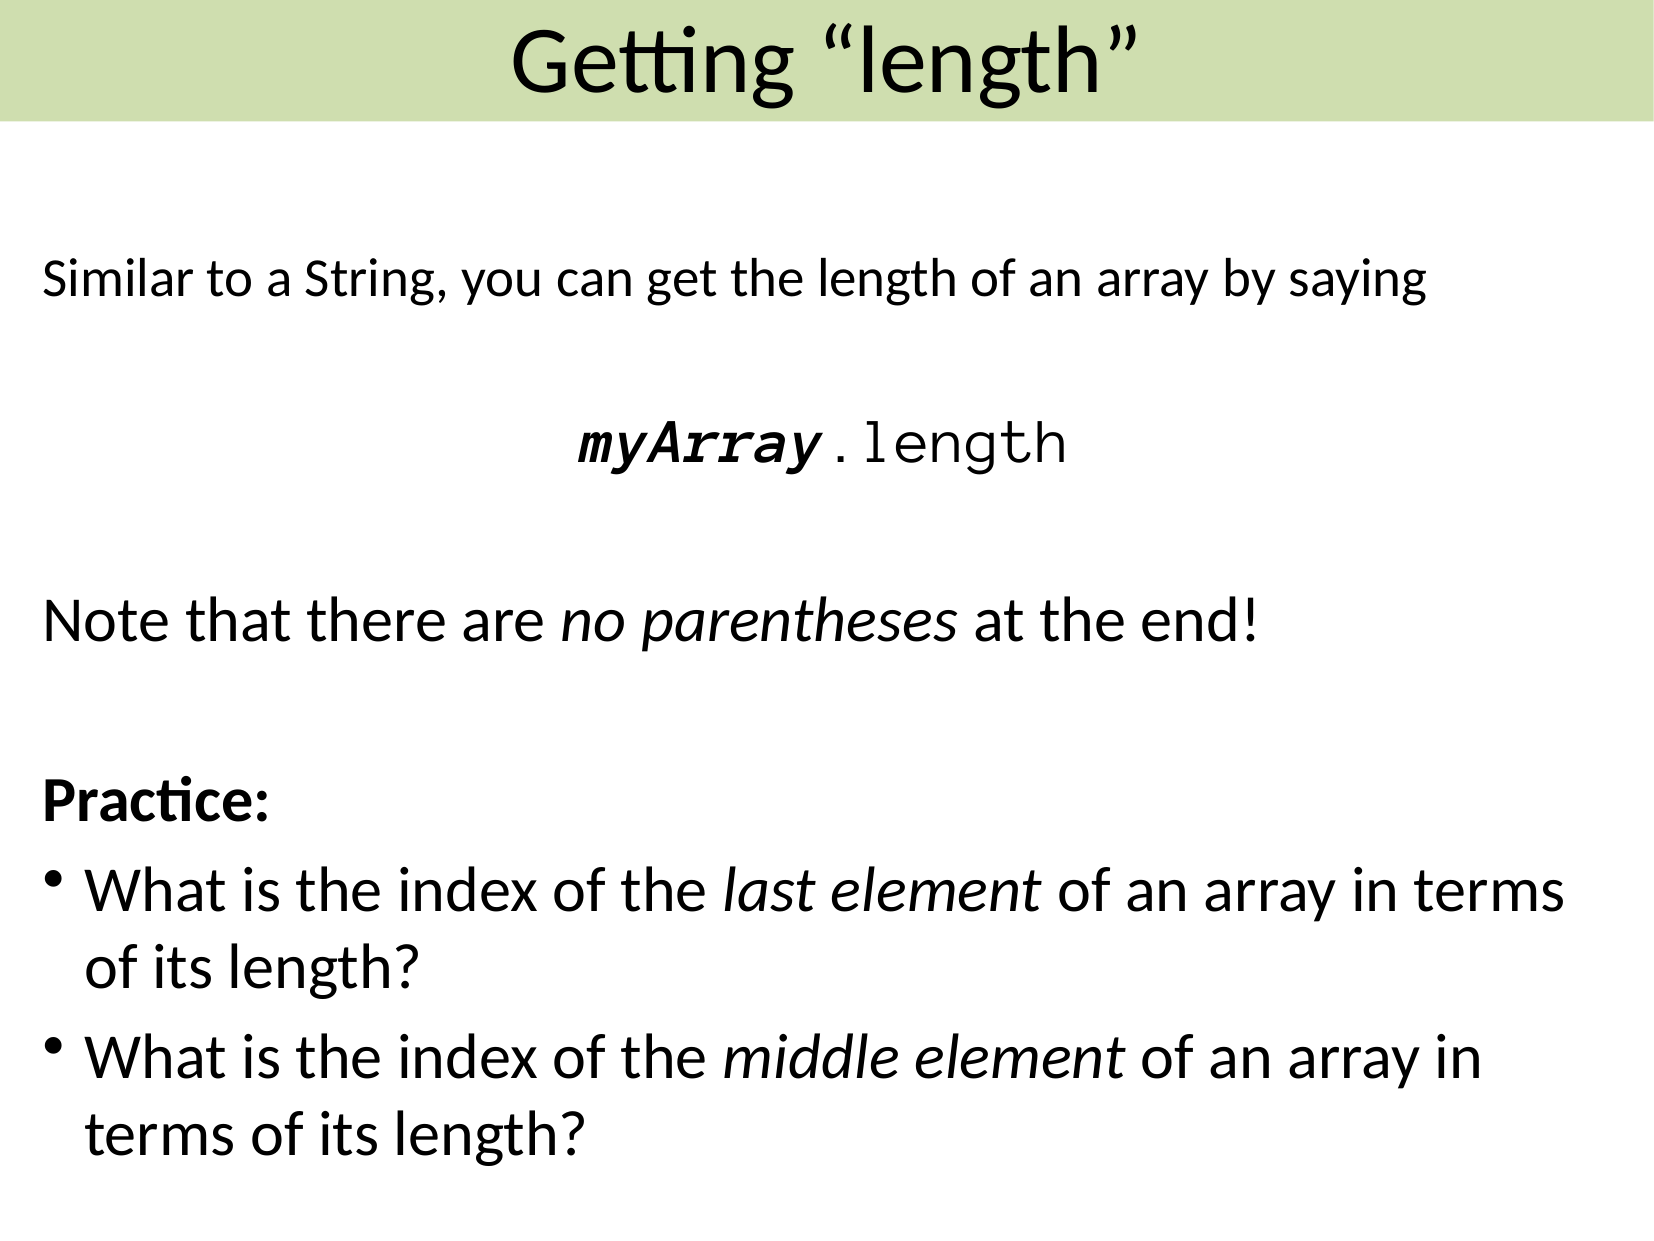

# Array Length
Getting “length”
Similar to a String, you can get the length of an array by saying

myArray.length

Note that there are no parentheses at the end!

Practice:
What is the index of the last element of an array in terms of its length?
What is the index of the middle element of an array in terms of its length?